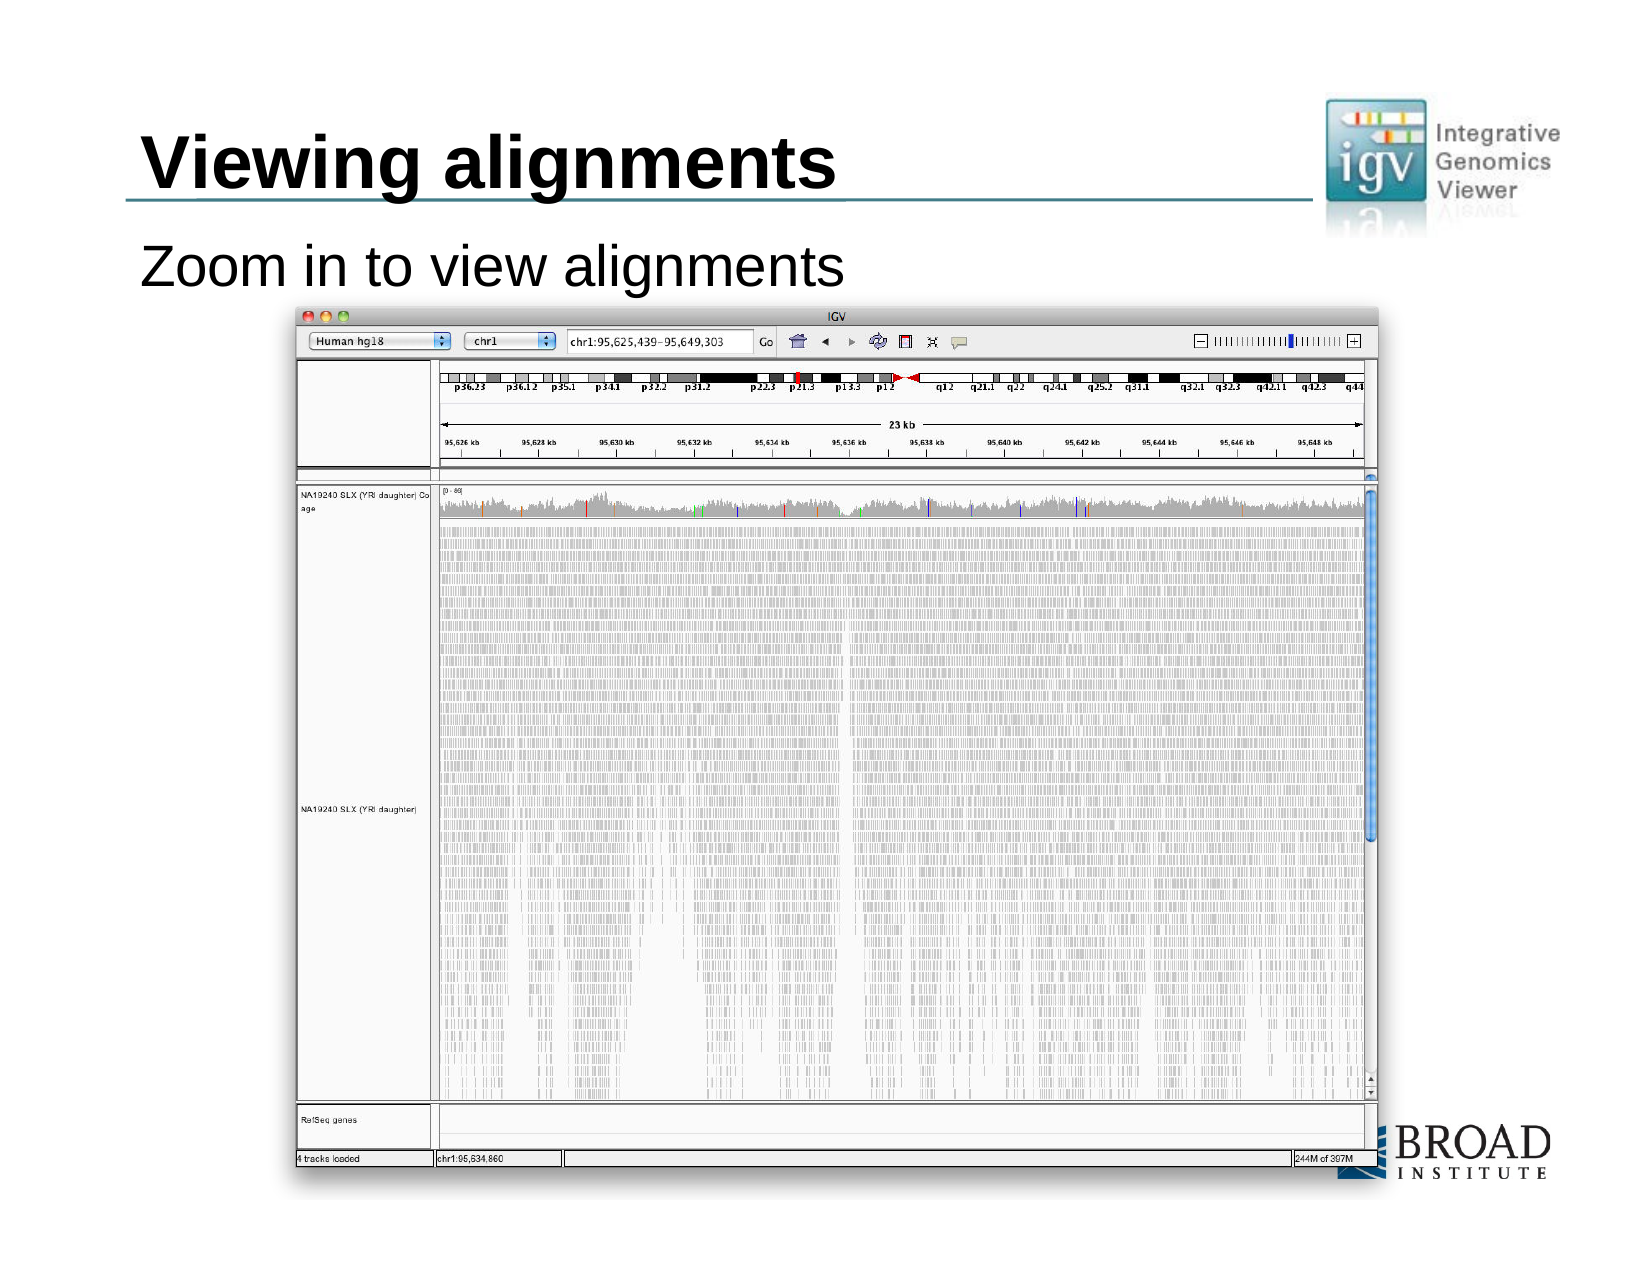

Viewing alignments
Zoom in to view alignments